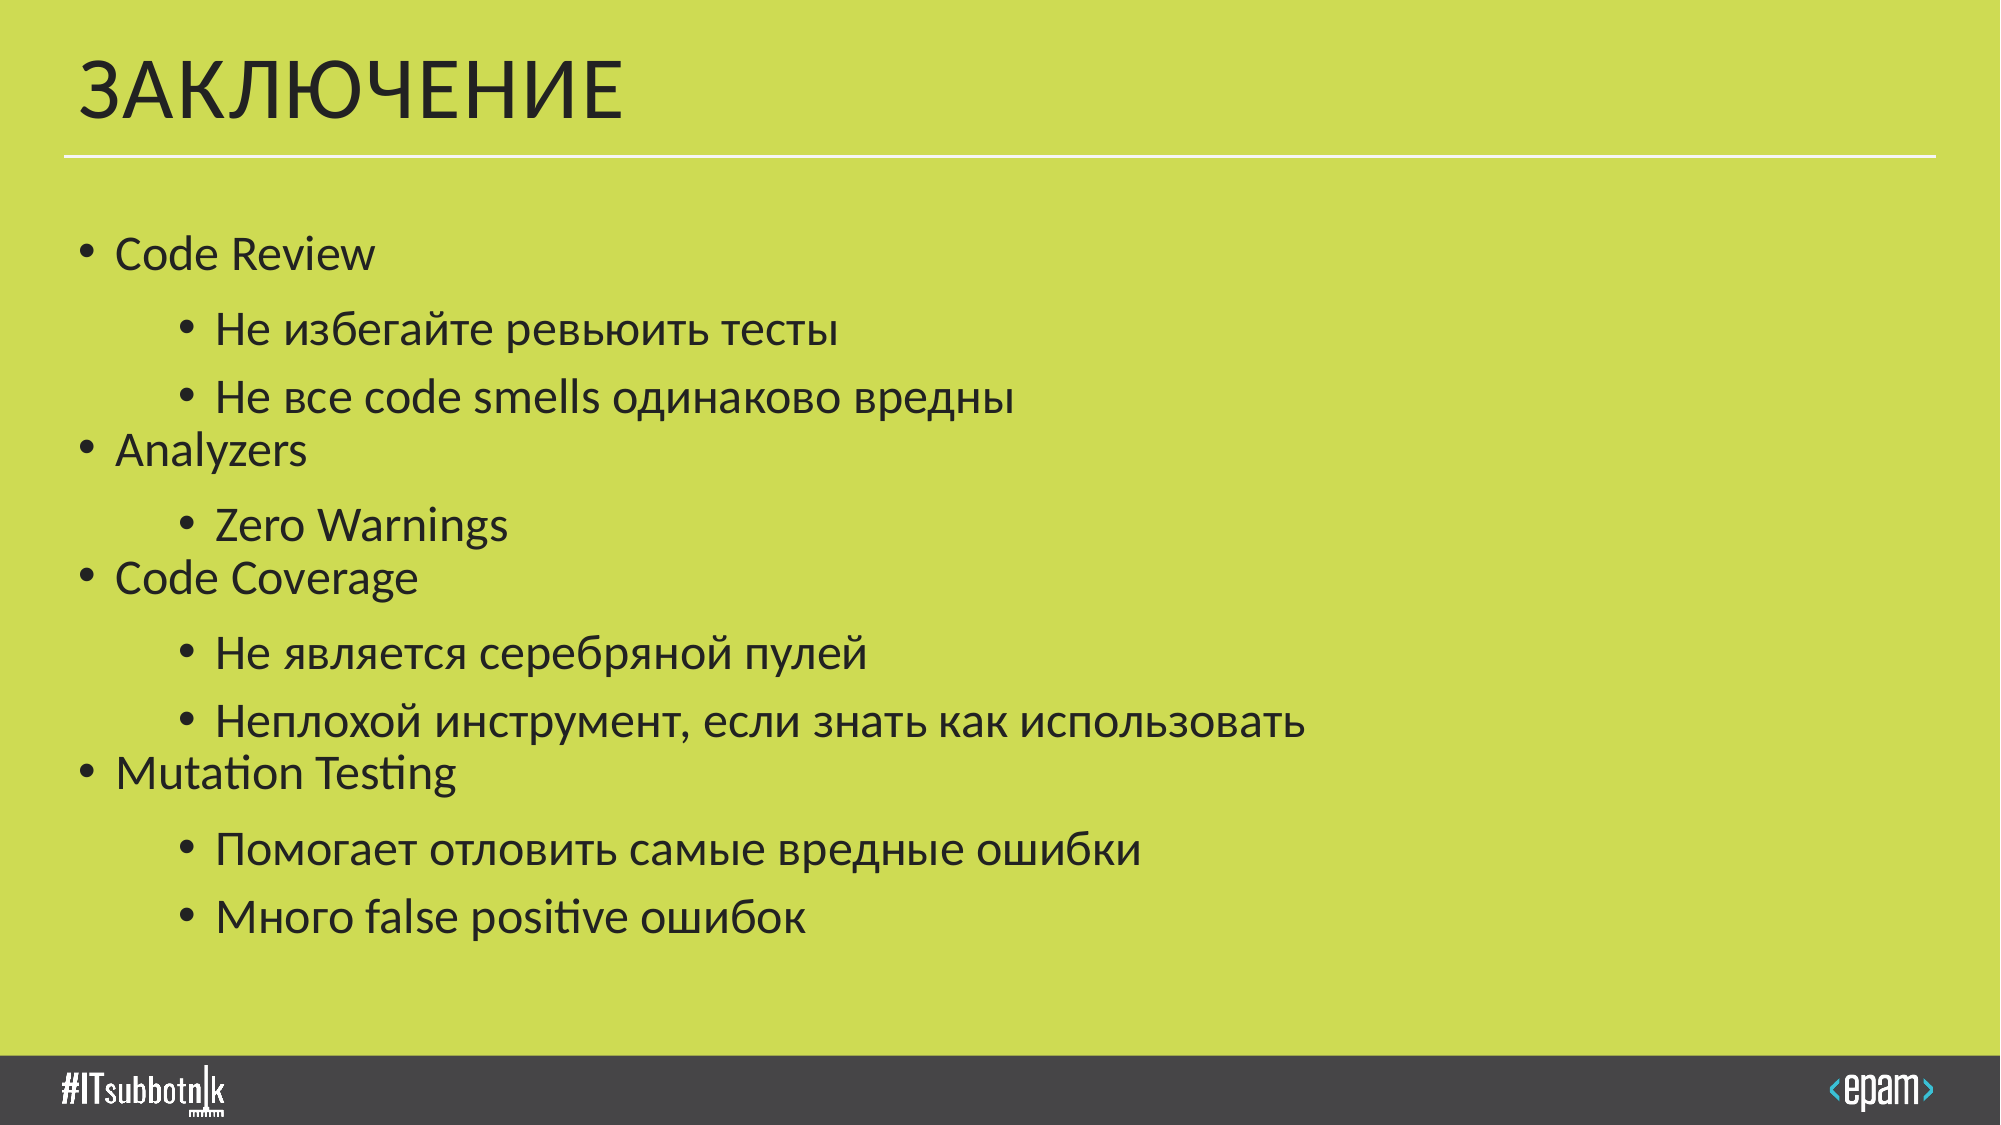

# Заключение
Code Review
Не избегайте ревьюить тесты
Не все code smells одинаково вредны
Analyzers
Zero Warnings
Code Coverage
Не является серебряной пулей
Неплохой инструмент, если знать как использовать
Mutation Testing
Помогает отловить самые вредные ошибки
Много false positive ошибок